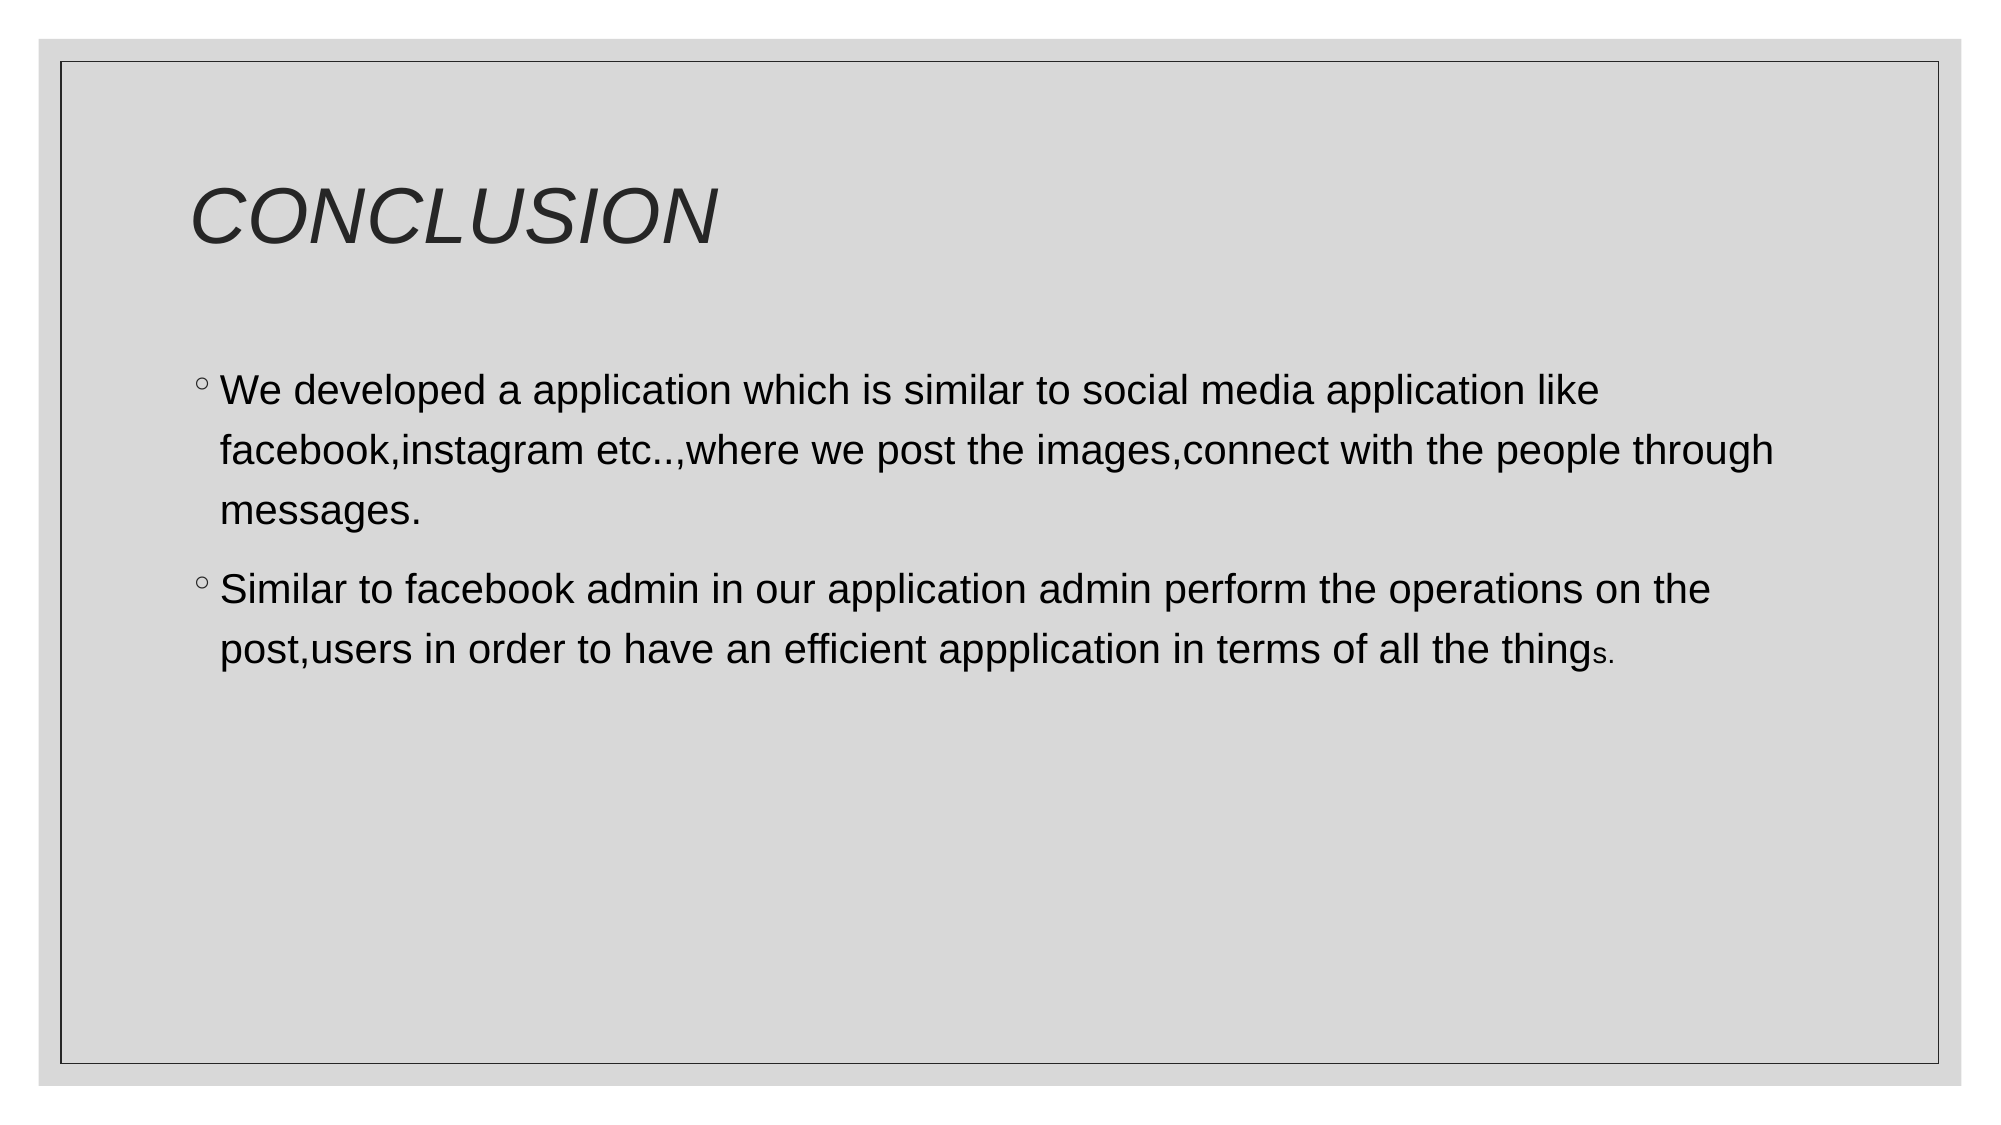

# CONCLUSION
We developed a application which is similar to social media application like facebook,instagram etc..,where we post the images,connect with the people through messages.
Similar to facebook admin in our application admin perform the operations on the post,users in order to have an efficient appplication in terms of all the things.